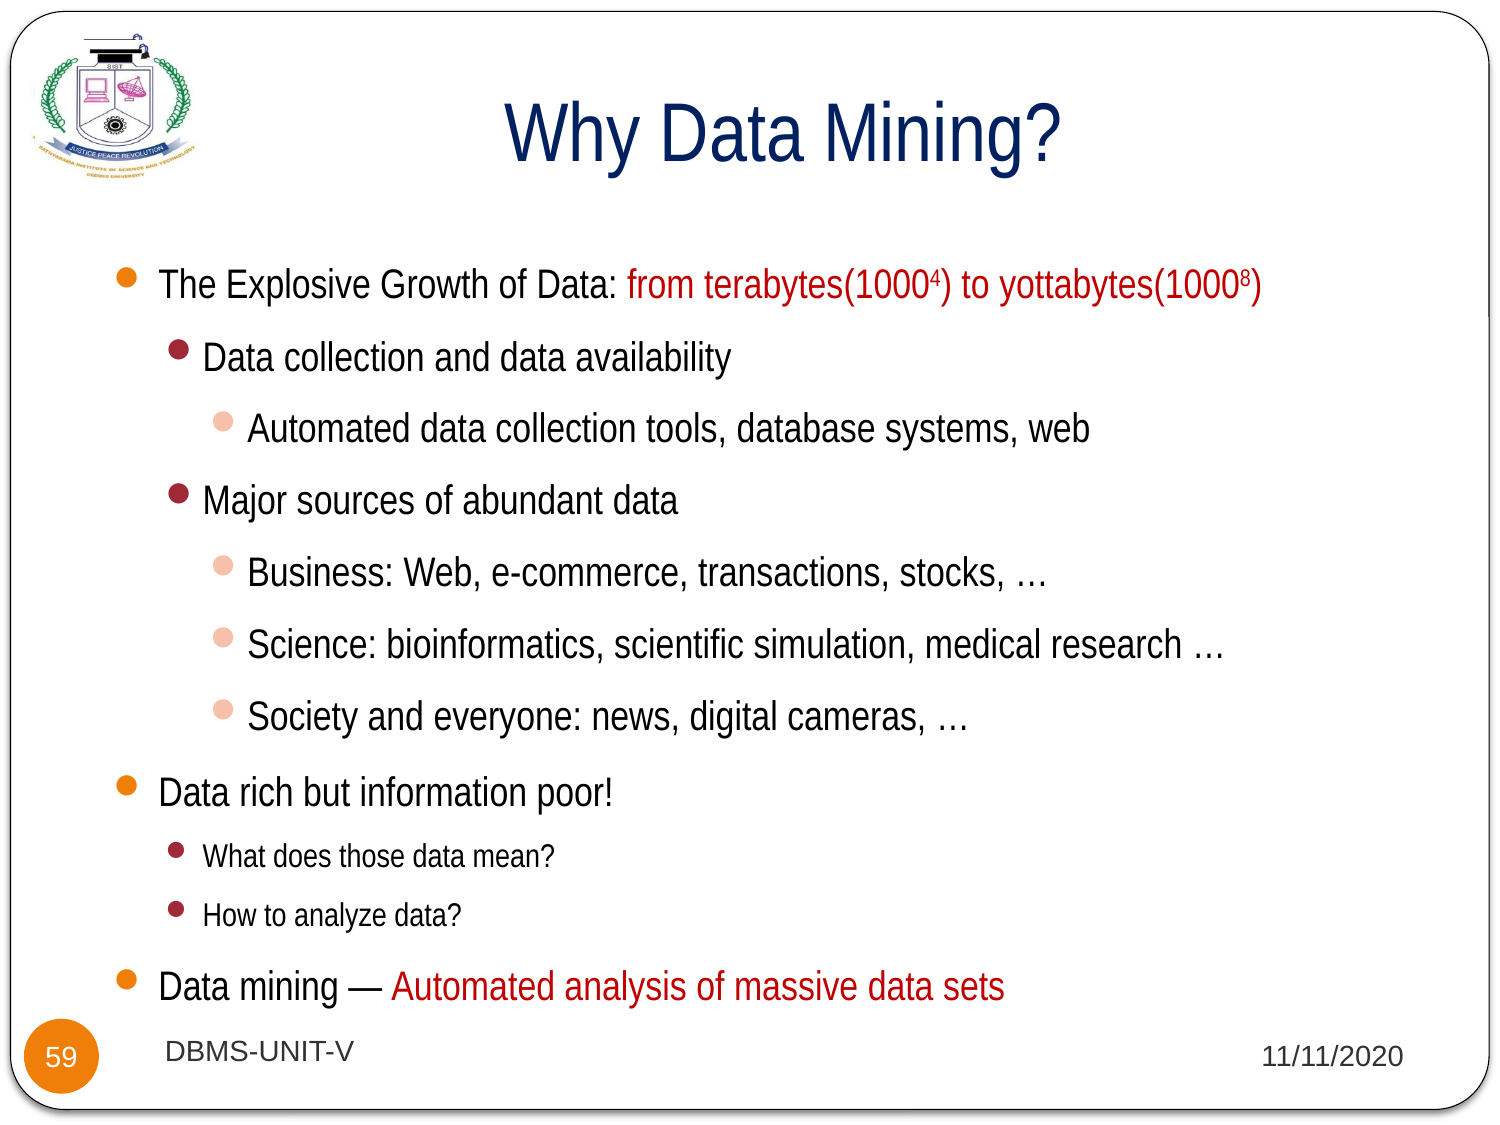

# Why Data Mining?
The Explosive Growth of Data: from terabytes(10004) to yottabytes(10008)
Data collection and data availability
Automated data collection tools, database systems, web
Major sources of abundant data
Business: Web, e-commerce, transactions, stocks, …
Science: bioinformatics, scientific simulation, medical research …
Society and everyone: news, digital cameras, …
Data rich but information poor!
What does those data mean?
How to analyze data?
Data mining — Automated analysis of massive data sets

DBMS-UNIT-V
11/11/2020
59